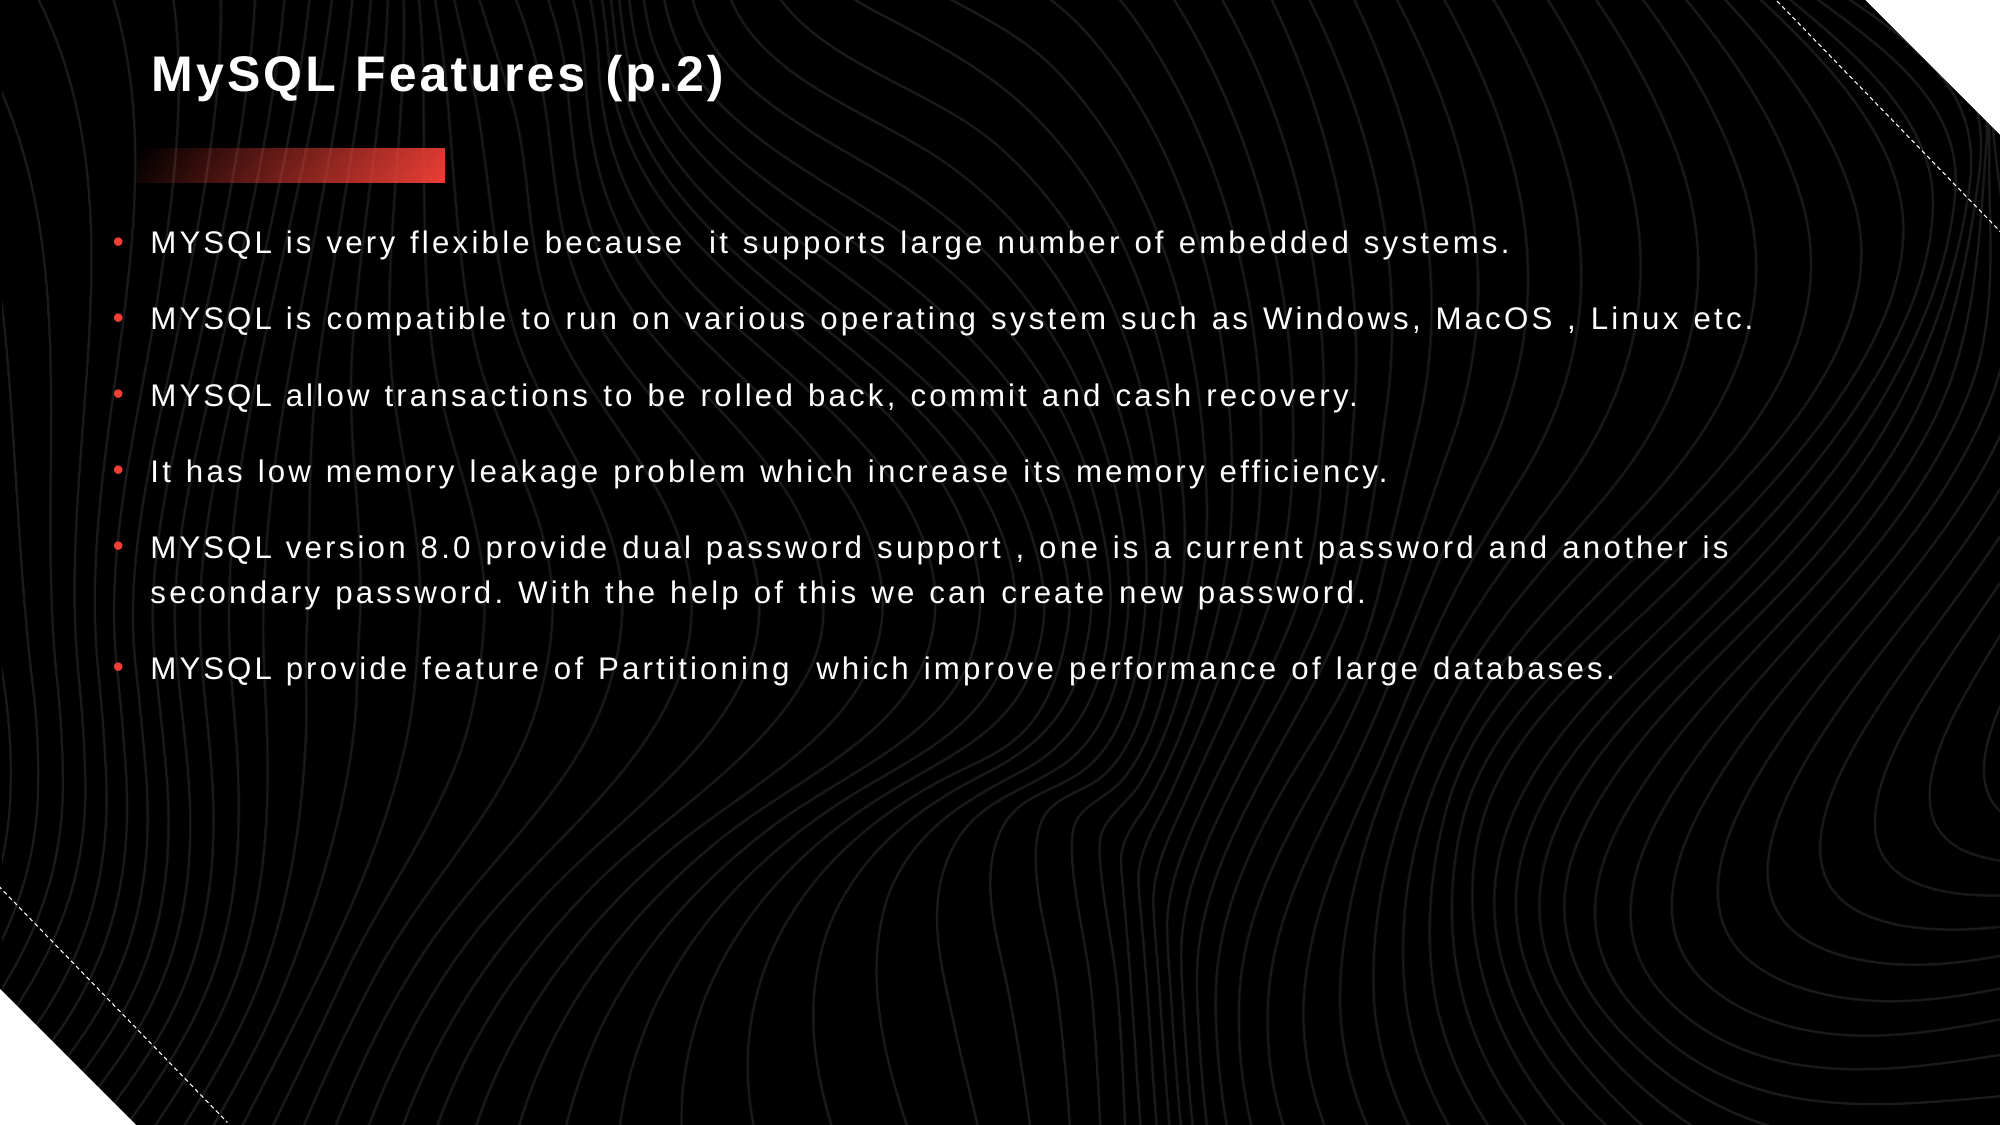

# MySQL Features (p.2)
MYSQL is very flexible because  it supports large number of embedded systems.
MYSQL is compatible to run on various operating system such as Windows, MacOS , Linux etc.
MYSQL allow transactions to be rolled back, commit and cash recovery.
It has low memory leakage problem which increase its memory efficiency.
MYSQL version 8.0 provide dual password support , one is a current password and another is secondary password. With the help of this we can create new password.
MYSQL provide feature of Partitioning  which improve performance of large databases.